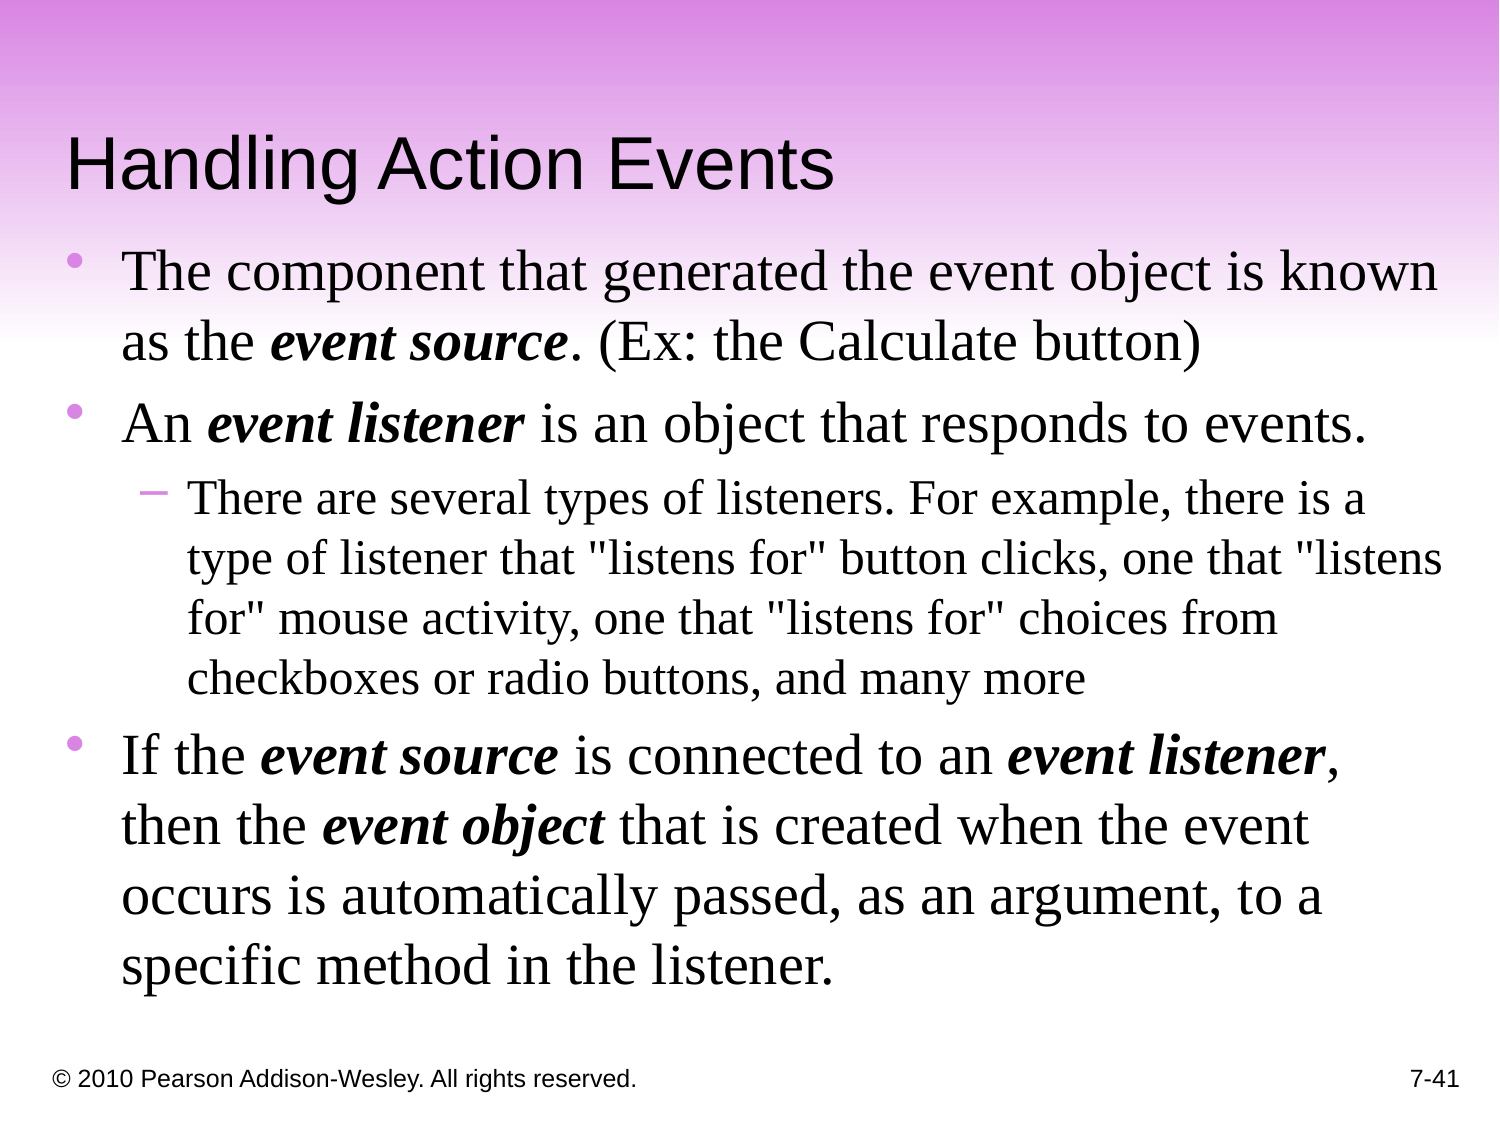

Handling Action Events
The component that generated the event object is known as the event source. (Ex: the Calculate button)
An event listener is an object that responds to events.
There are several types of listeners. For example, there is a type of listener that "listens for" button clicks, one that "listens for" mouse activity, one that "listens for" choices from checkboxes or radio buttons, and many more
If the event source is connected to an event listener, then the event object that is created when the event occurs is automatically passed, as an argument, to a specific method in the listener.
7-41